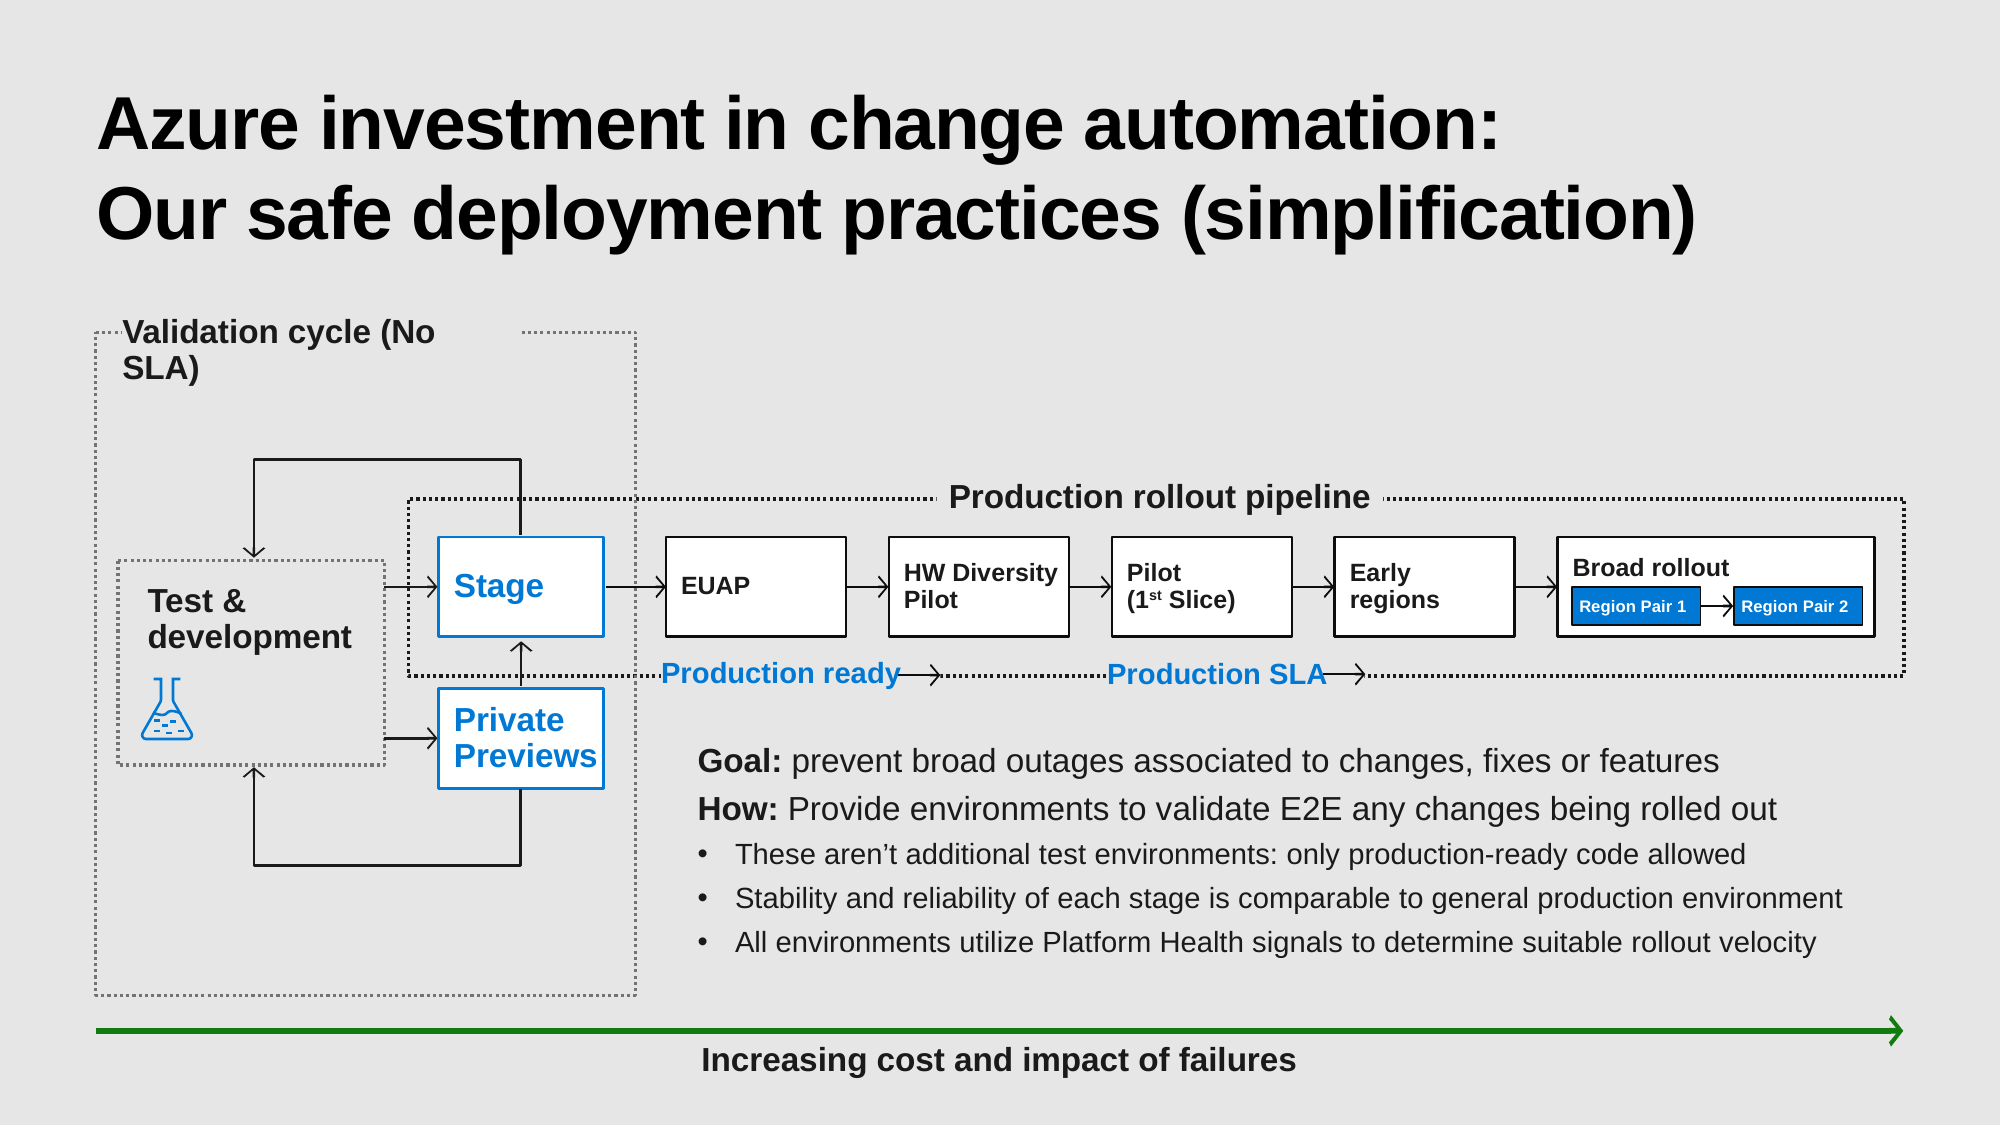

# Azure investment in change automation: Our safe deployment practices (simplification)
Validation cycle (No SLA)

Stage
Test & development

Private Previews

Production rollout pipeline

EUAP
HW Diversity Pilot
Pilot
(1st Slice)
Early
regions
Broad rollout

Region Pair 1
Region Pair 2

Production ready

Production SLA

Goal: prevent broad outages associated to changes, fixes or features
How: Provide environments to validate E2E any changes being rolled out
These aren’t additional test environments: only production-ready code allowed
Stability and reliability of each stage is comparable to general production environment
All environments utilize Platform Health signals to determine suitable rollout velocity

Increasing cost and impact of failures